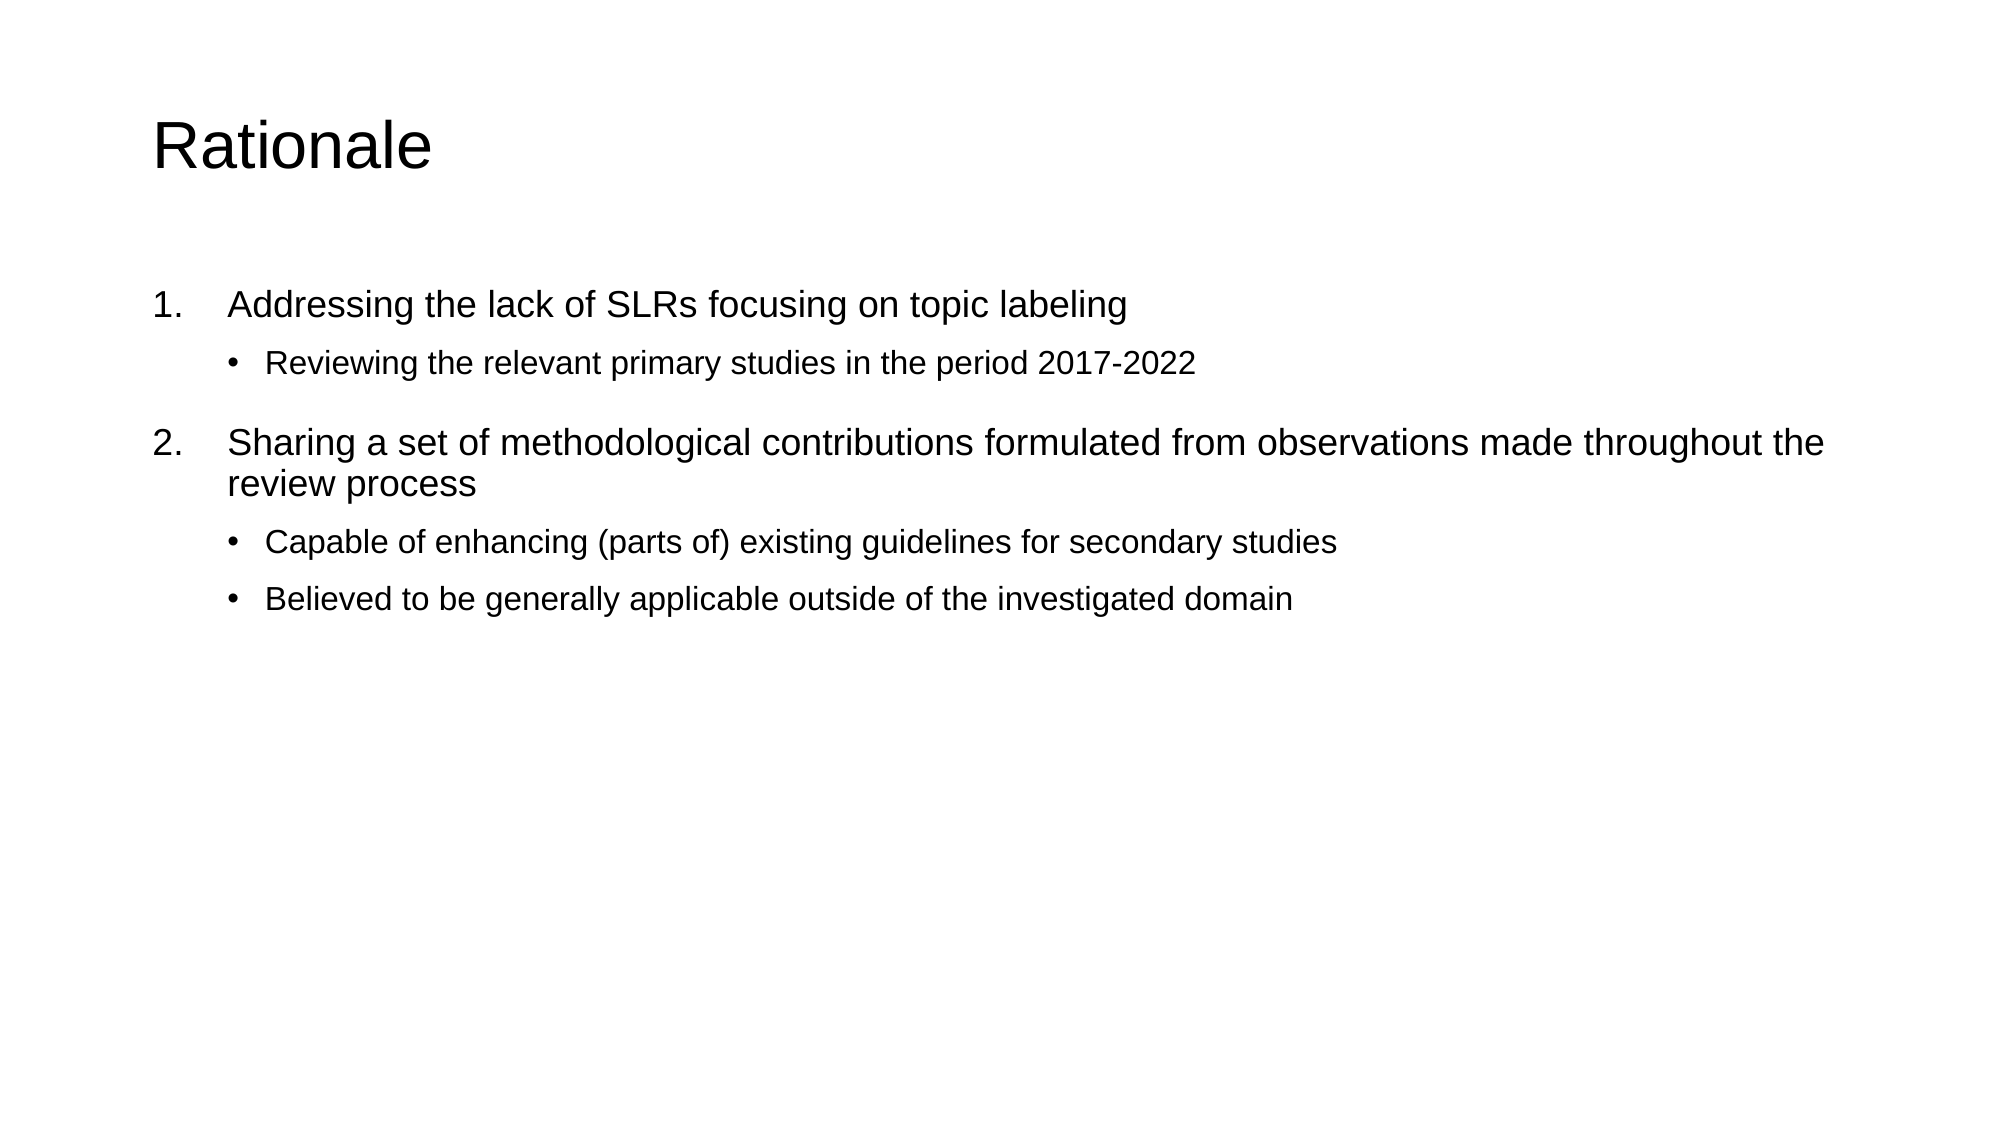

# Rationale
Addressing the lack of SLRs focusing on topic labeling
Reviewing the relevant primary studies in the period 2017-2022
Sharing a set of methodological contributions formulated from observations made throughout the review process
Capable of enhancing (parts of) existing guidelines for secondary studies
Believed to be generally applicable outside of the investigated domain